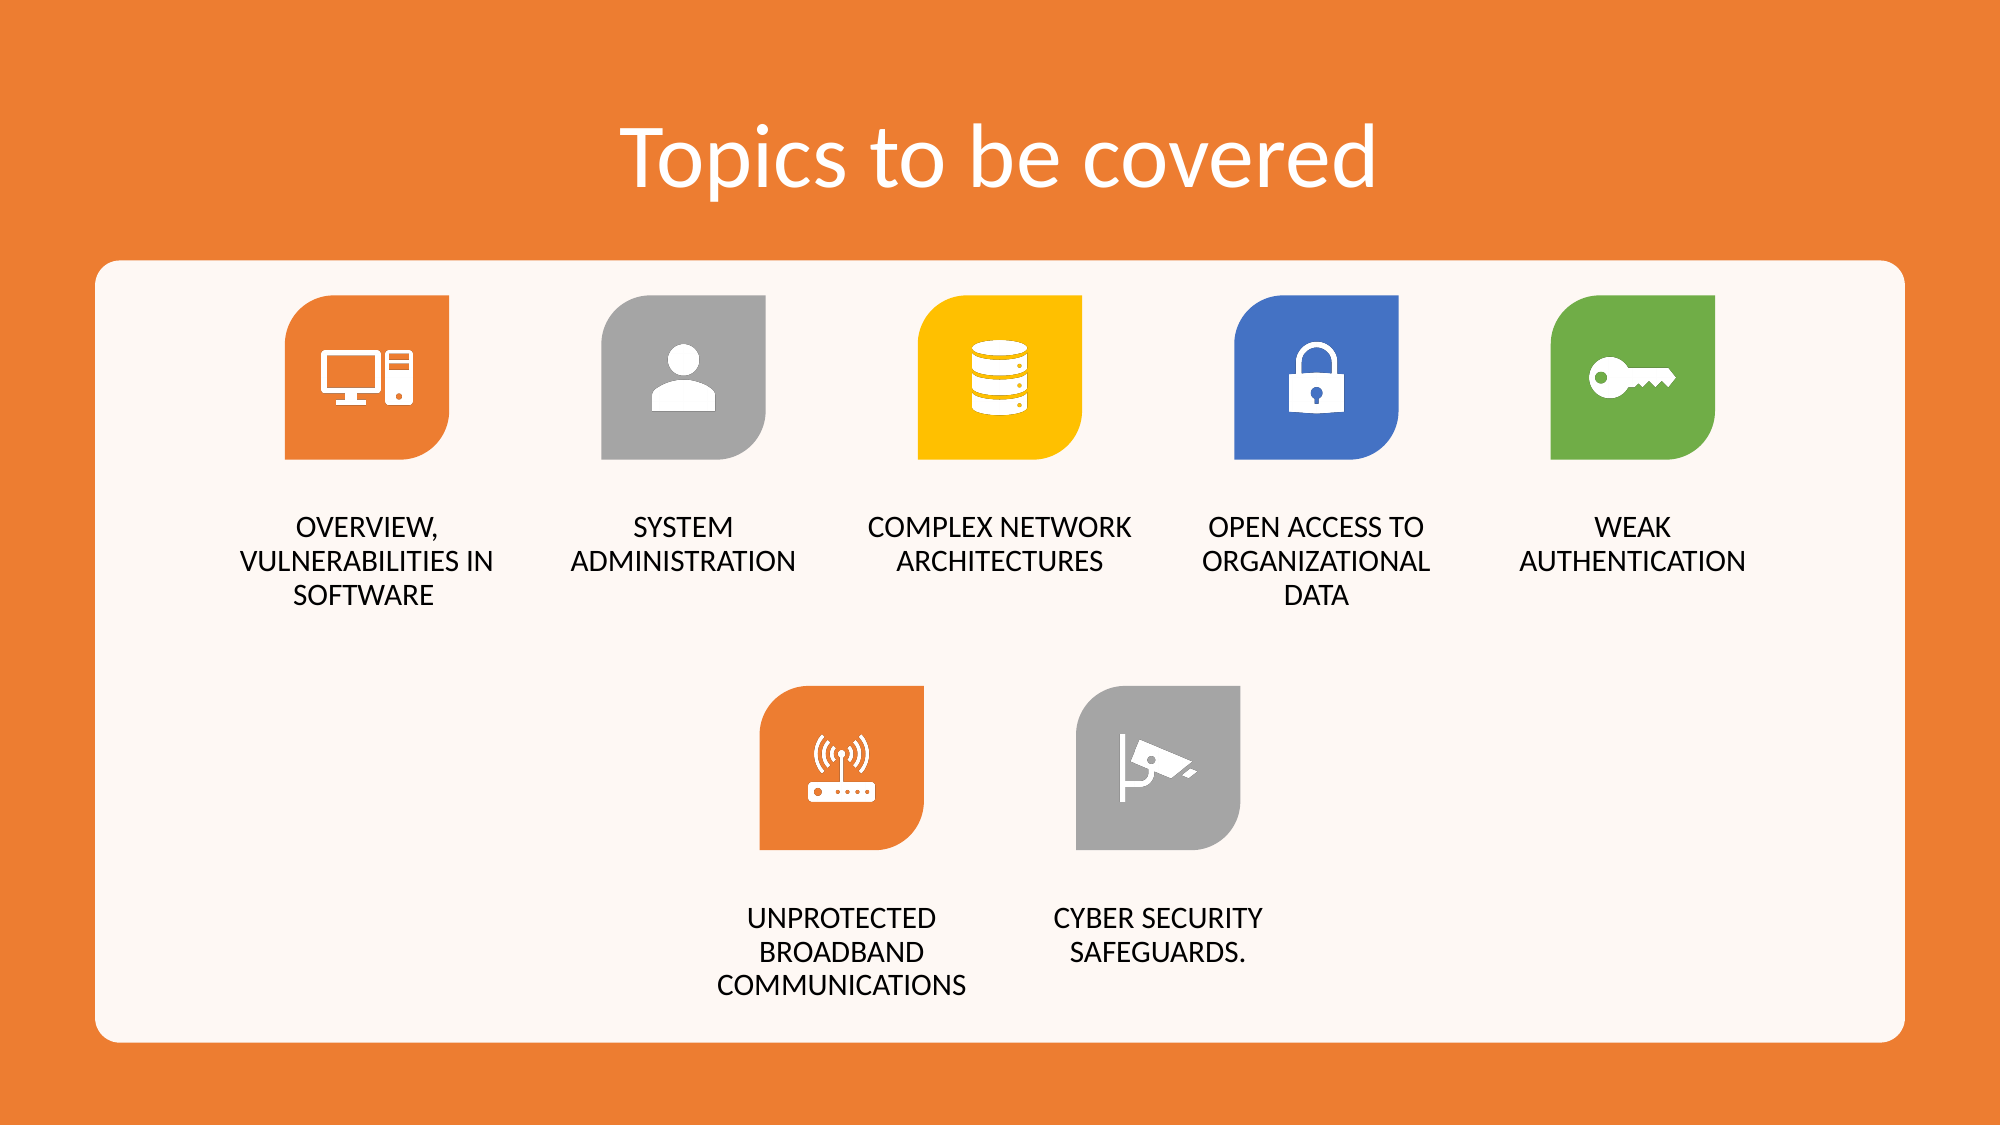

# Topics to be covered

Overview, vulnerabilities in software
System administration
Complex Network Architectures
Open Access to Organizational Data
Weak Authentication
Unprotected Broadband communications
Cyber Security Safeguards.